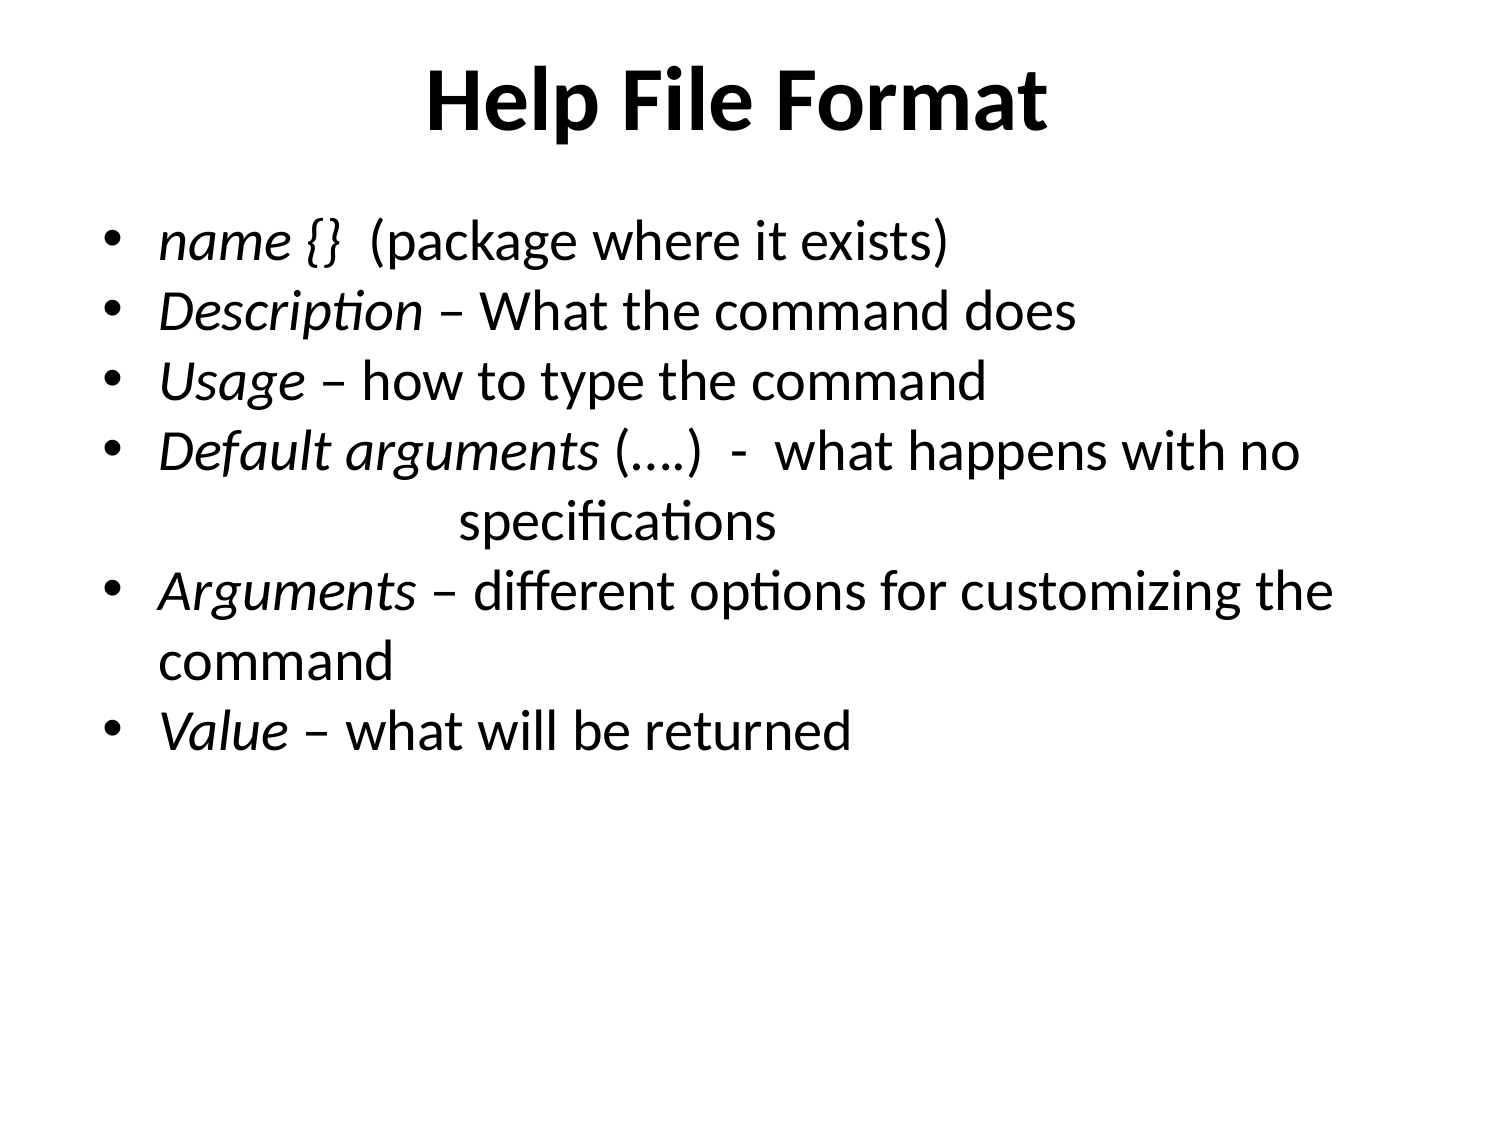

Help File Format
name {}  (package where it exists)
Description – What the command does
Usage – how to type the command
Default arguments (….)  -  what happens with no 			specifications
Arguments – different options for customizing the command
Value – what will be returned